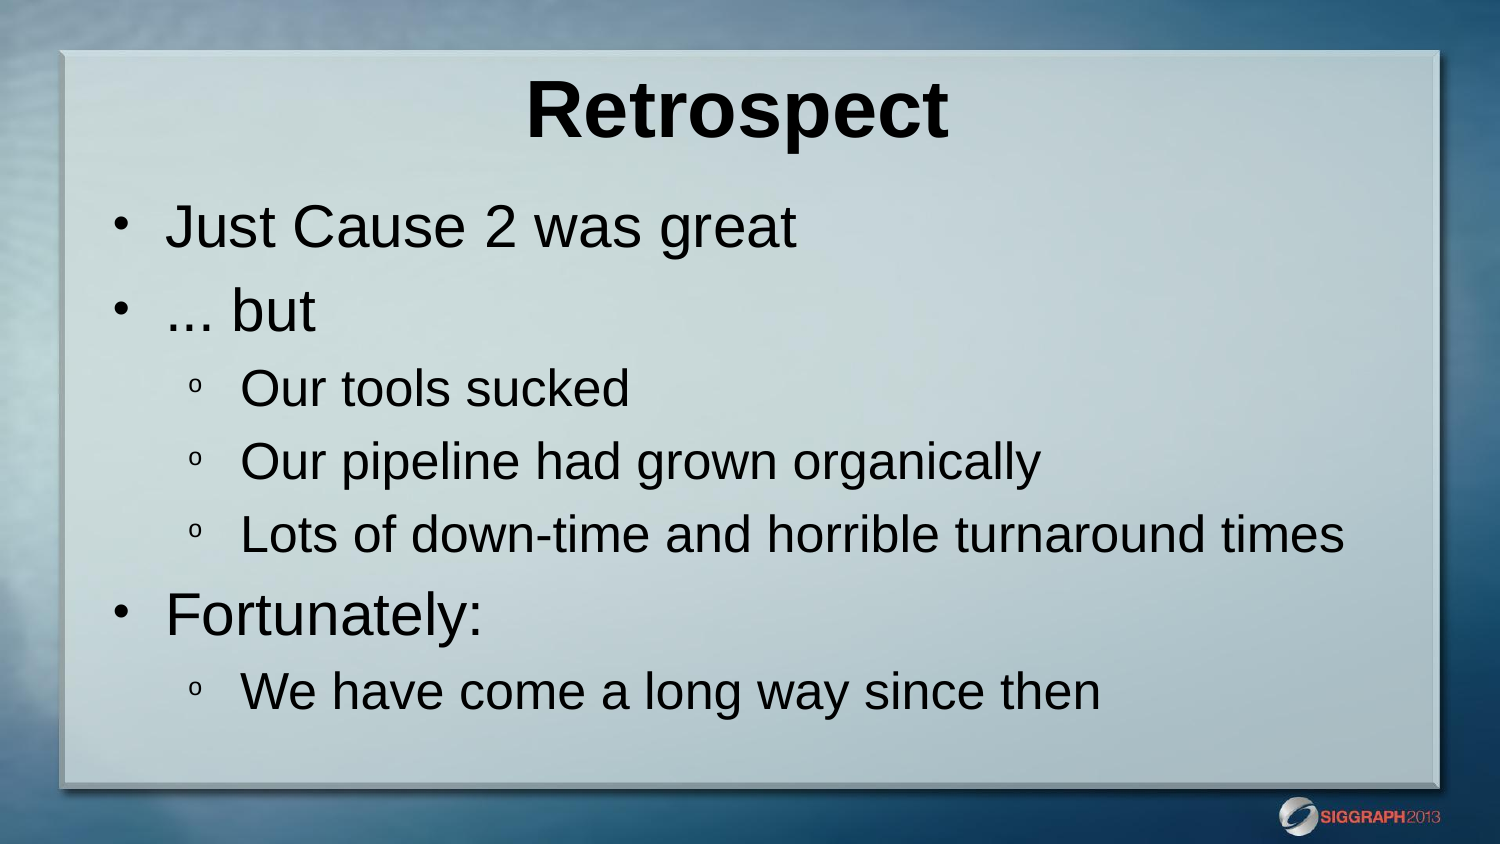

# Retrospect
Just Cause 2 was great
... but
Our tools sucked
Our pipeline had grown organically
Lots of down-time and horrible turnaround times
Fortunately:
We have come a long way since then